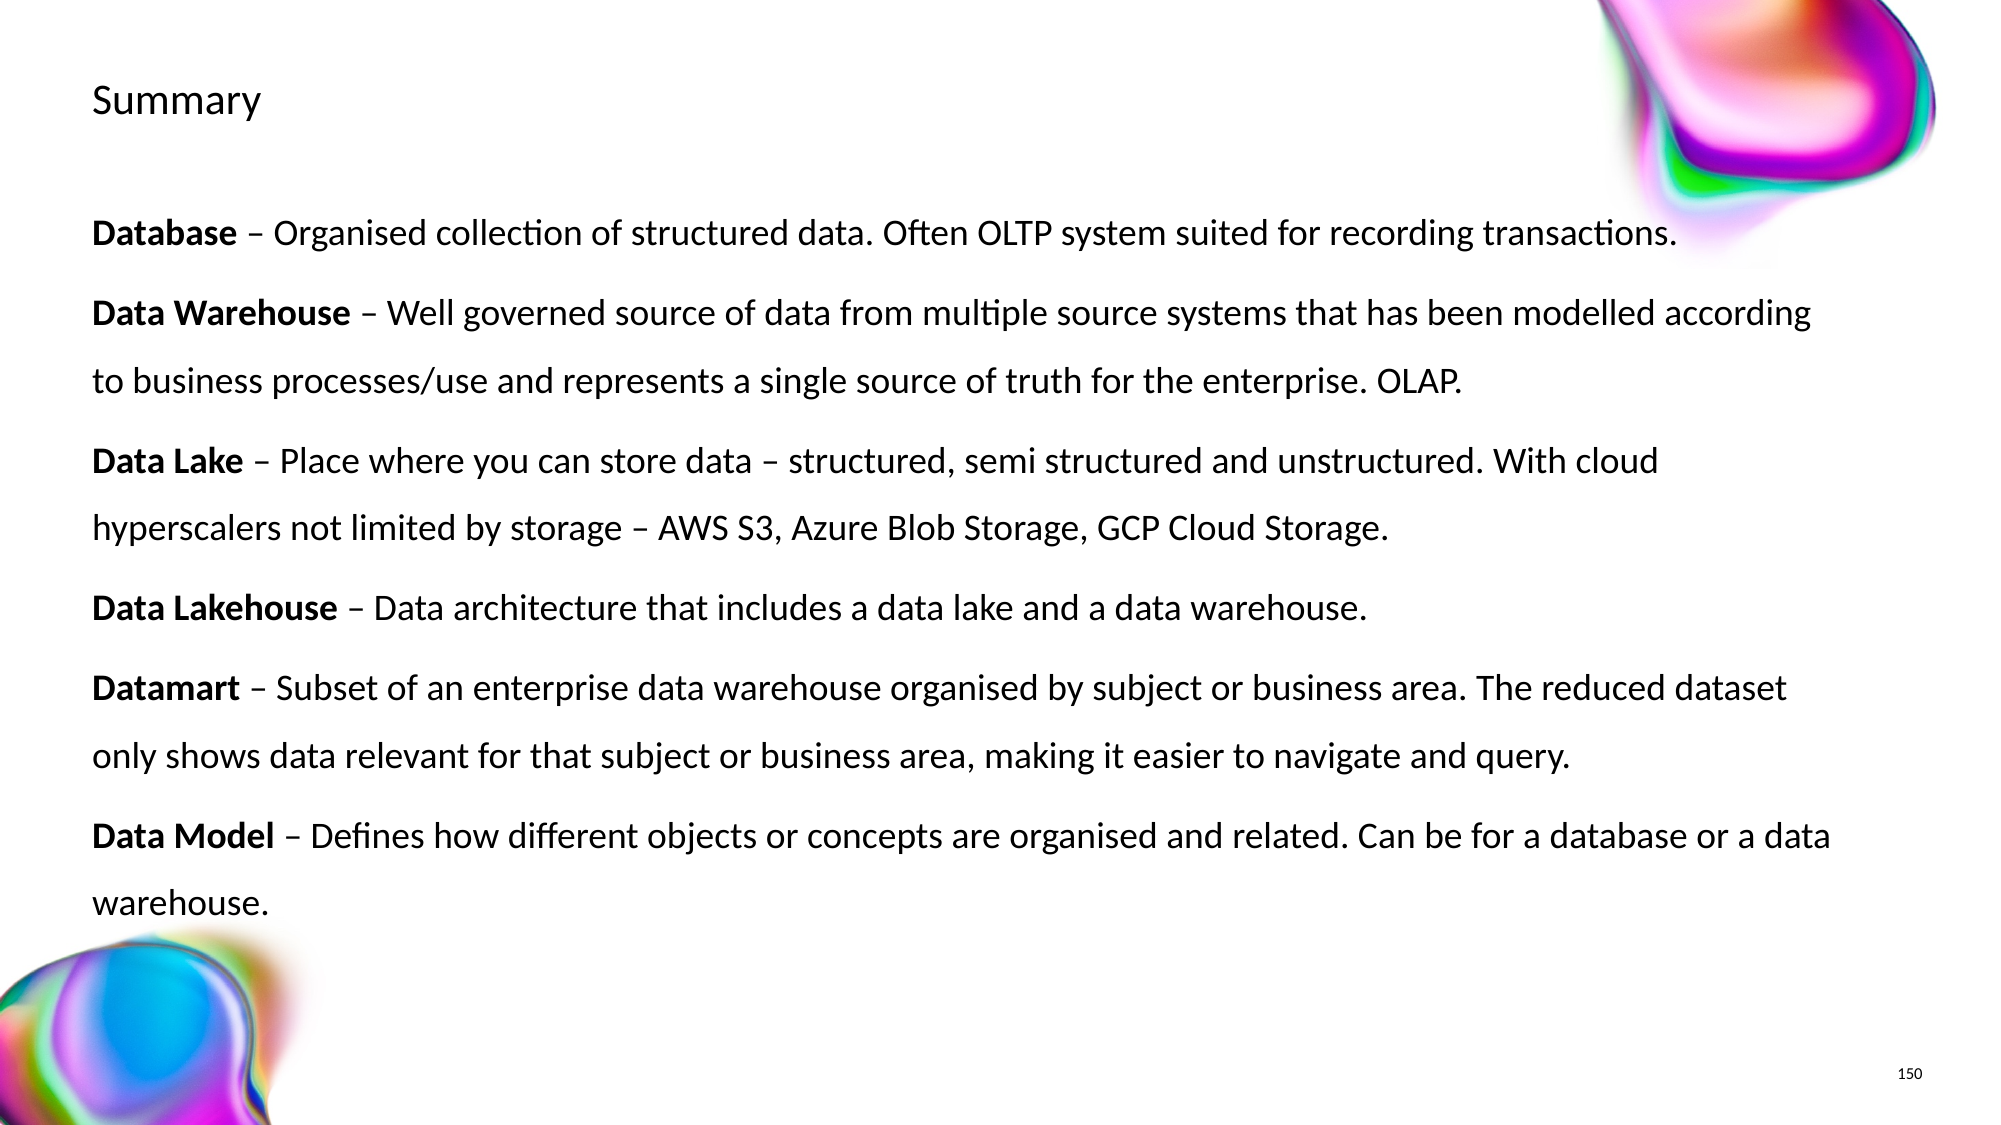

# Summary
Database – Organised collection of structured data. Often OLTP system suited for recording transactions.
Data Warehouse – Well governed source of data from multiple source systems that has been modelled according to business processes/use and represents a single source of truth for the enterprise. OLAP.
Data Lake – Place where you can store data – structured, semi structured and unstructured. With cloud hyperscalers not limited by storage – AWS S3, Azure Blob Storage, GCP Cloud Storage.
Data Lakehouse – Data architecture that includes a data lake and a data warehouse.
Datamart – Subset of an enterprise data warehouse organised by subject or business area. The reduced dataset only shows data relevant for that subject or business area, making it easier to navigate and query.
Data Model – Defines how different objects or concepts are organised and related. Can be for a database or a data warehouse.